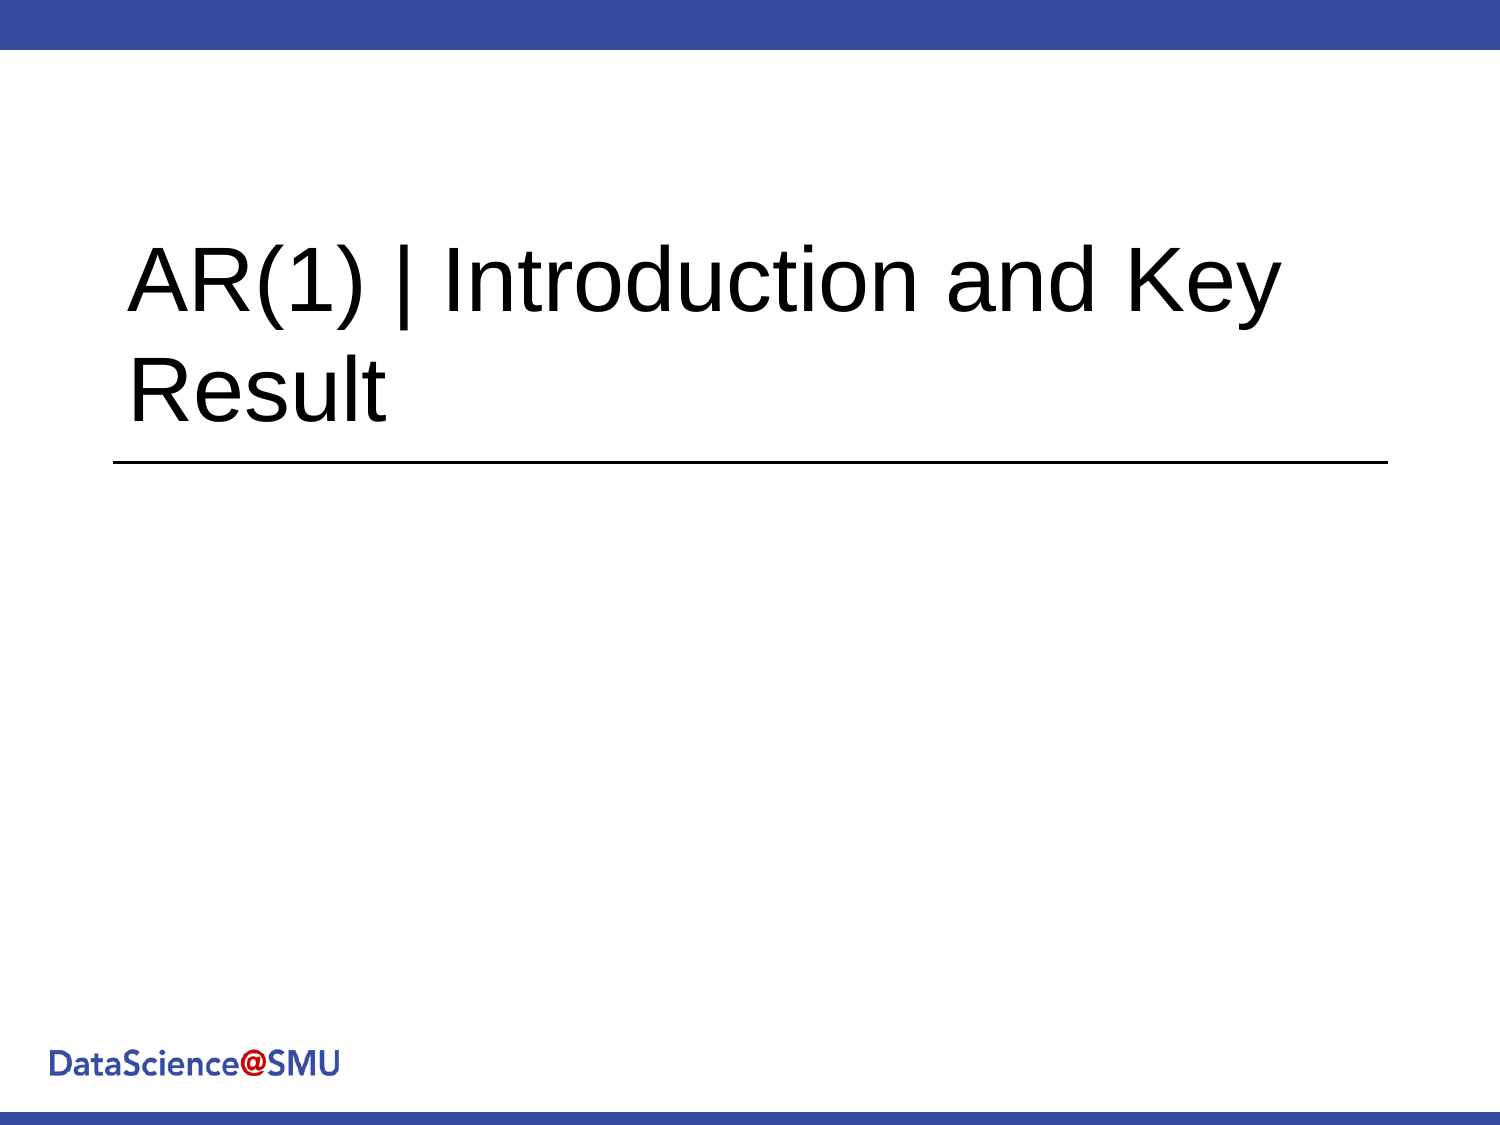

# AR(1) | Introduction and Key Result